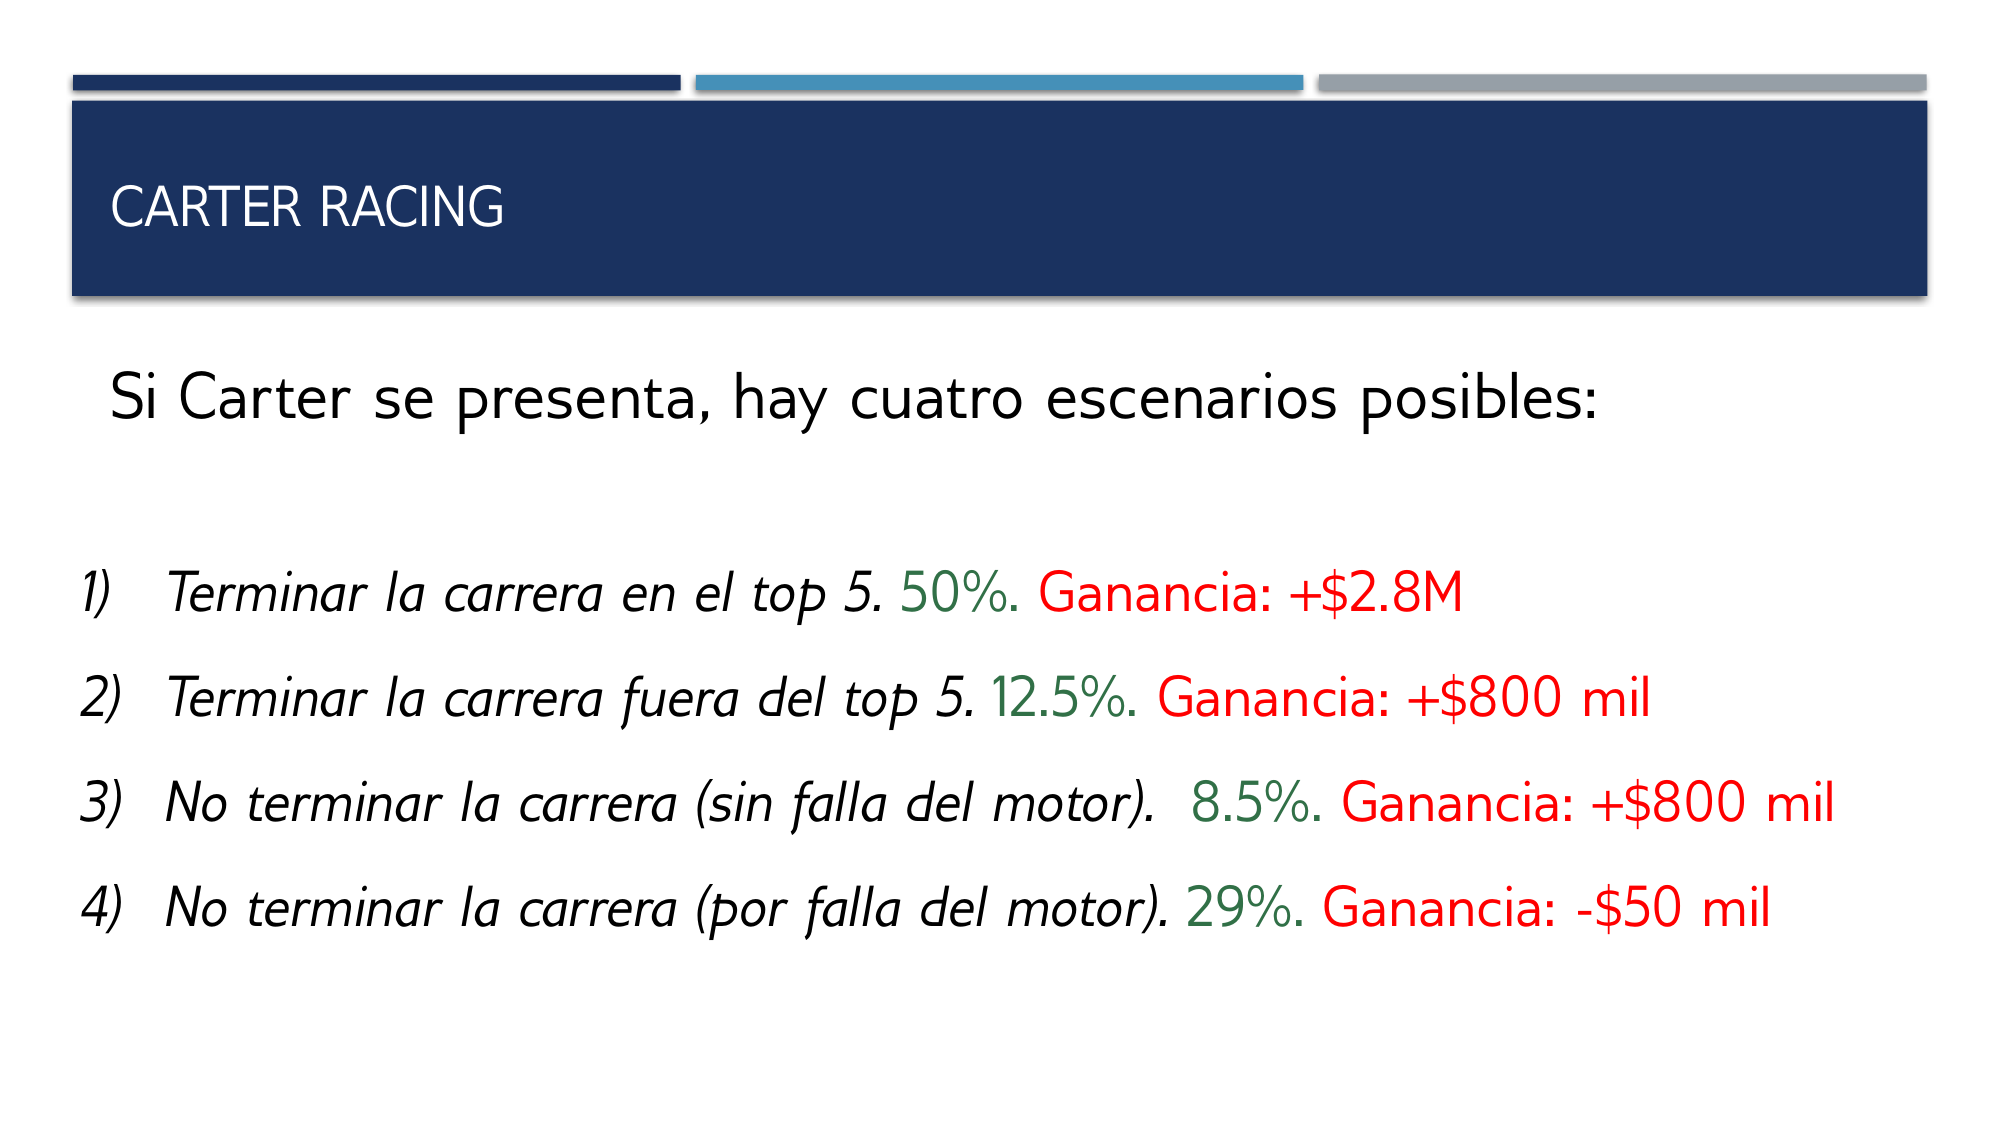

# Carter racing
Si Carter se presenta, hay cuatro escenarios posibles:
Terminar la carrera en el top 5. 50%. Ganancia: +$2.8M
Terminar la carrera fuera del top 5. 12.5%. Ganancia: +$800 mil
No terminar la carrera (sin falla del motor).  8.5%. Ganancia: +$800 mil
No terminar la carrera (por falla del motor). 29%. Ganancia: -$50 mil